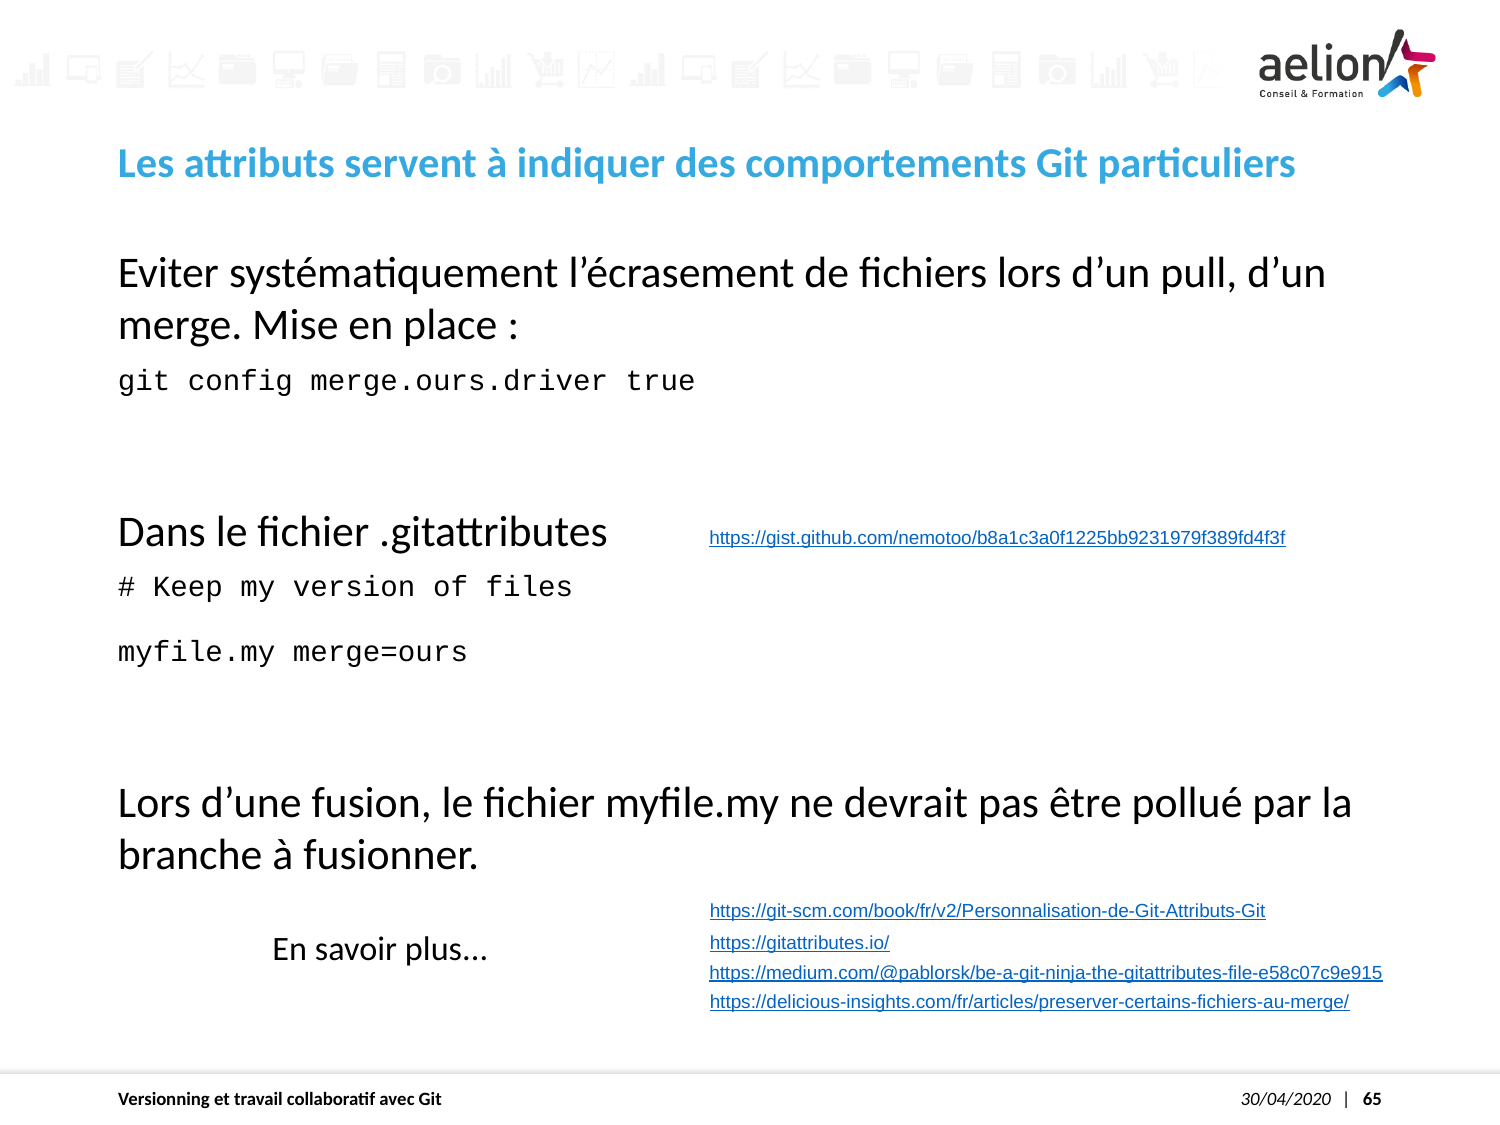

Les attributs servent à indiquer des comportements Git particuliers
Eviter systématiquement l’écrasement de fichiers lors d’un pull, d’un merge. Mise en place :
git config merge.ours.driver true

Dans le fichier .gitattributes
# Keep my version of files
myfile.my merge=ours

Lors d’une fusion, le fichier myfile.my ne devrait pas être pollué par la branche à fusionner.
https://gist.github.com/nemotoo/b8a1c3a0f1225bb9231979f389fd4f3f
https://git-scm.com/book/fr/v2/Personnalisation-de-Git-Attributs-Git
En savoir plus...
https://gitattributes.io/
https://medium.com/@pablorsk/be-a-git-ninja-the-gitattributes-file-e58c07c9e915
https://delicious-insights.com/fr/articles/preserver-certains-fichiers-au-merge/
Versionning et travail collaboratif avec Git
30/04/2020
65